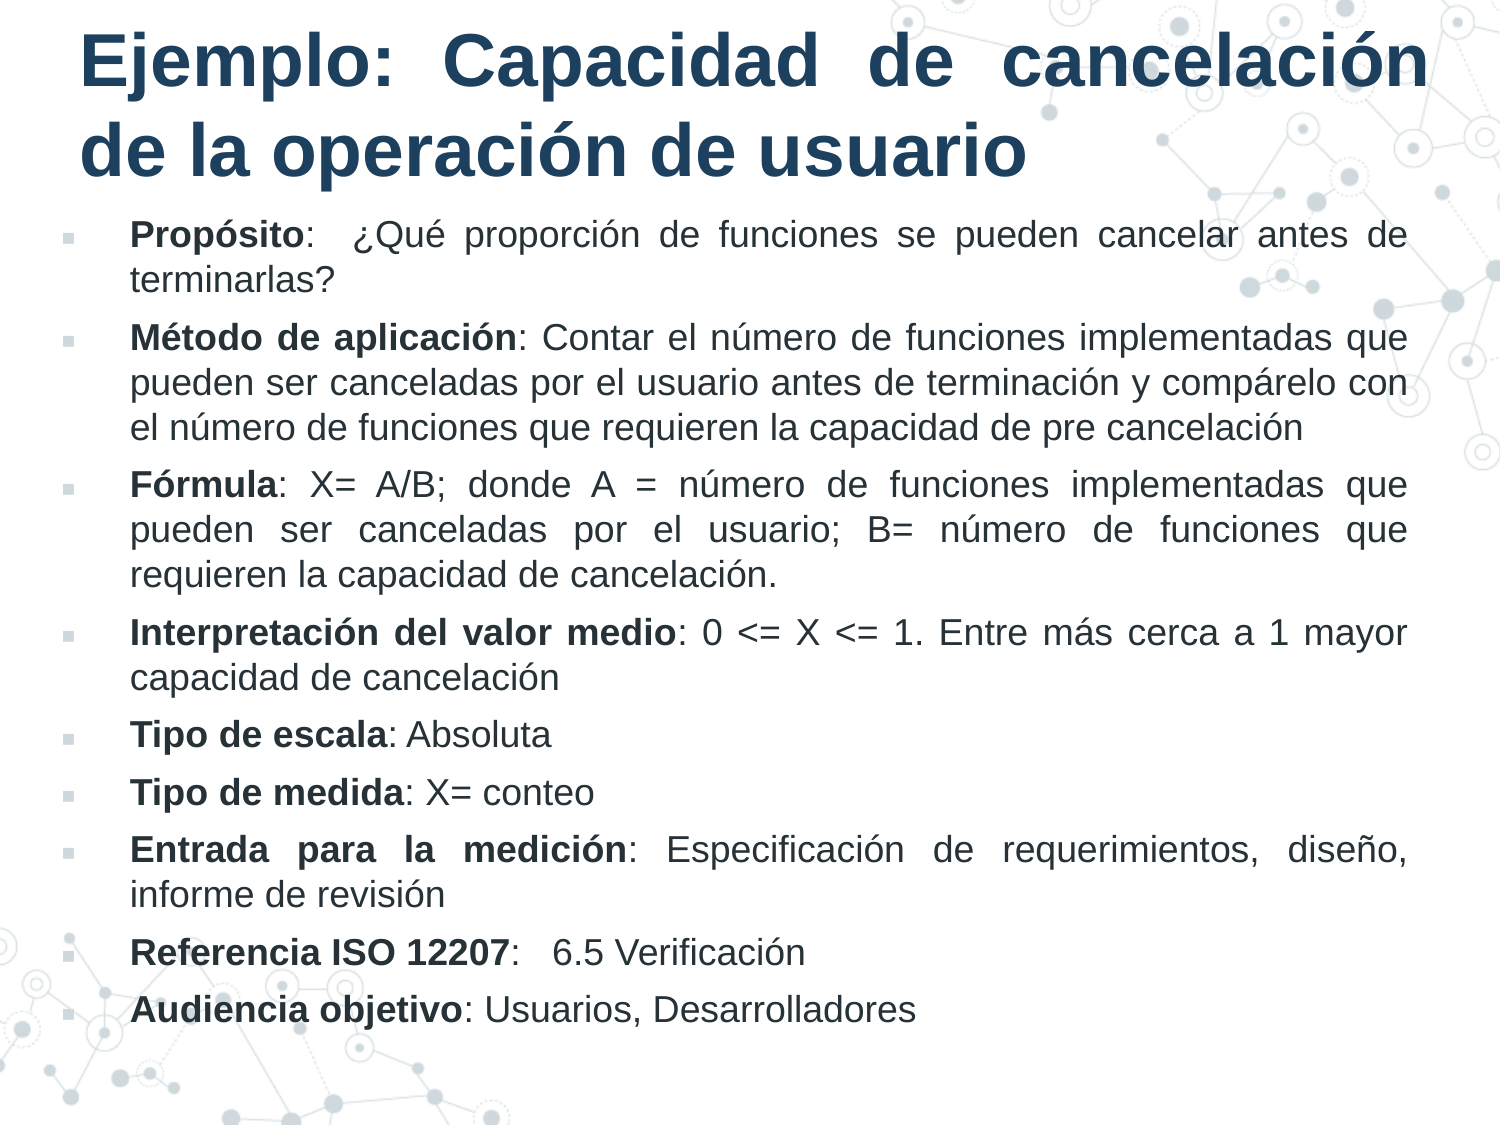

# Ejemplo: Capacidad de cancelación de la operación de usuario
Propósito:  ¿Qué proporción de funciones se pueden cancelar antes de terminarlas?
Método de aplicación: Contar el número de funciones implementadas que pueden ser canceladas por el usuario antes de terminación y compárelo con el número de funciones que requieren la capacidad de pre cancelación
Fórmula: X= A/B; donde A = número de funciones implementadas que pueden ser canceladas por el usuario; B= número de funciones que requieren la capacidad de cancelación.
Interpretación del valor medio: 0 <= X <= 1. Entre más cerca a 1 mayor capacidad de cancelación
Tipo de escala: Absoluta
Tipo de medida: X= conteo
Entrada para la medición: Especificación de requerimientos, diseño, informe de revisión
Referencia ISO 12207:   6.5 Verificación
Audiencia objetivo: Usuarios, Desarrolladores